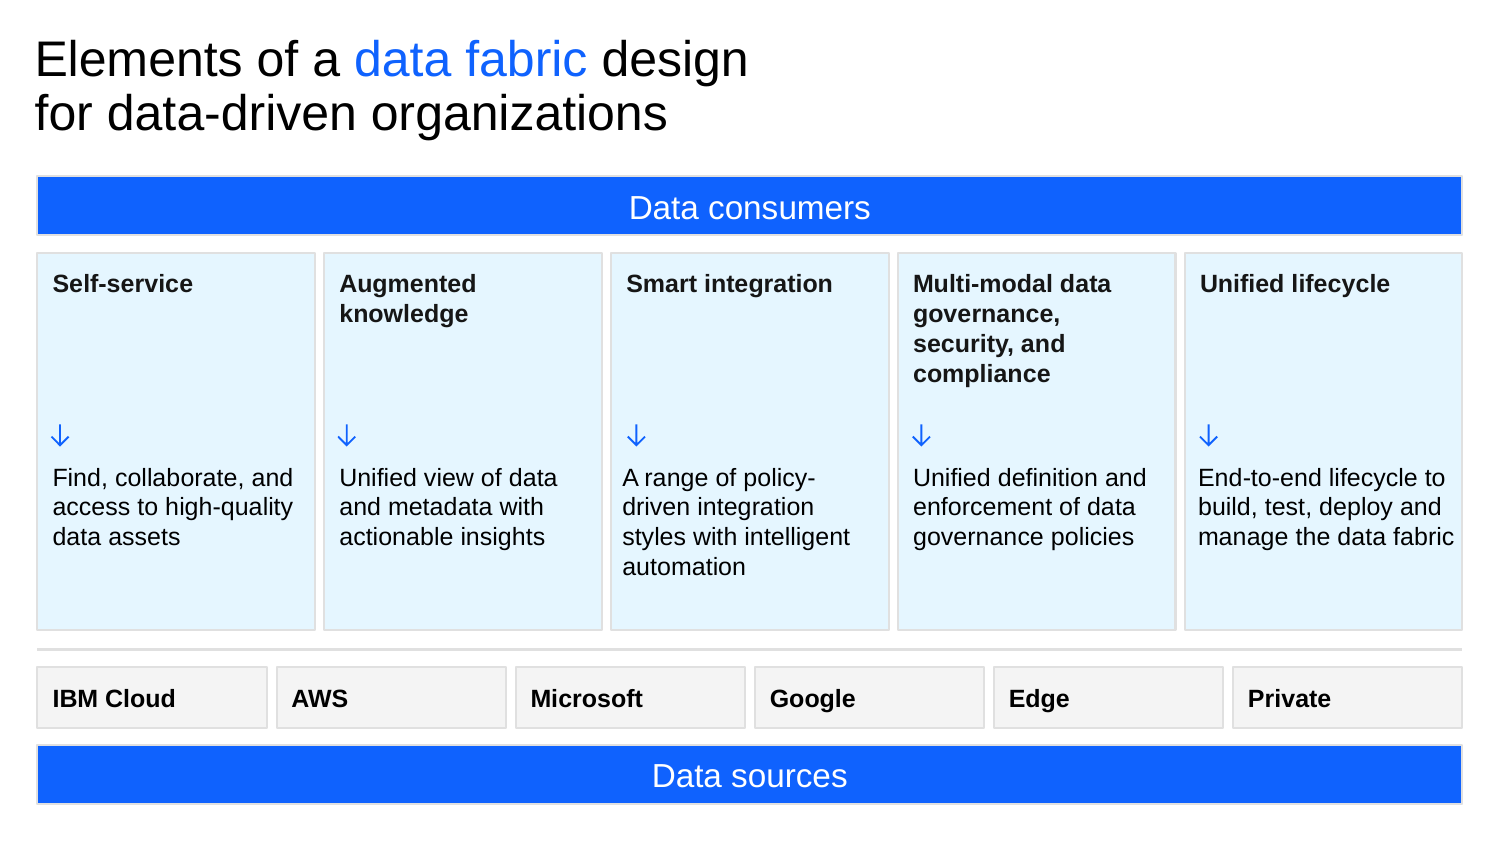

# Elements of a data fabric design for data-driven organizations
Data consumers
Self-service
Augmented knowledge
Smart integration
Multi-modal data governance, security, and compliance
Unified lifecycle

Find, collaborate, and access to high-quality data assets
Unified view of data and metadata with actionable insights
A range of policy-driven integration styles with intelligent automation
Unified definition and enforcement of data governance policies
End-to-end lifecycle to build, test, deploy and manage the data fabric
IBM Cloud
AWS
Microsoft
Google
Edge
Private
Data sources